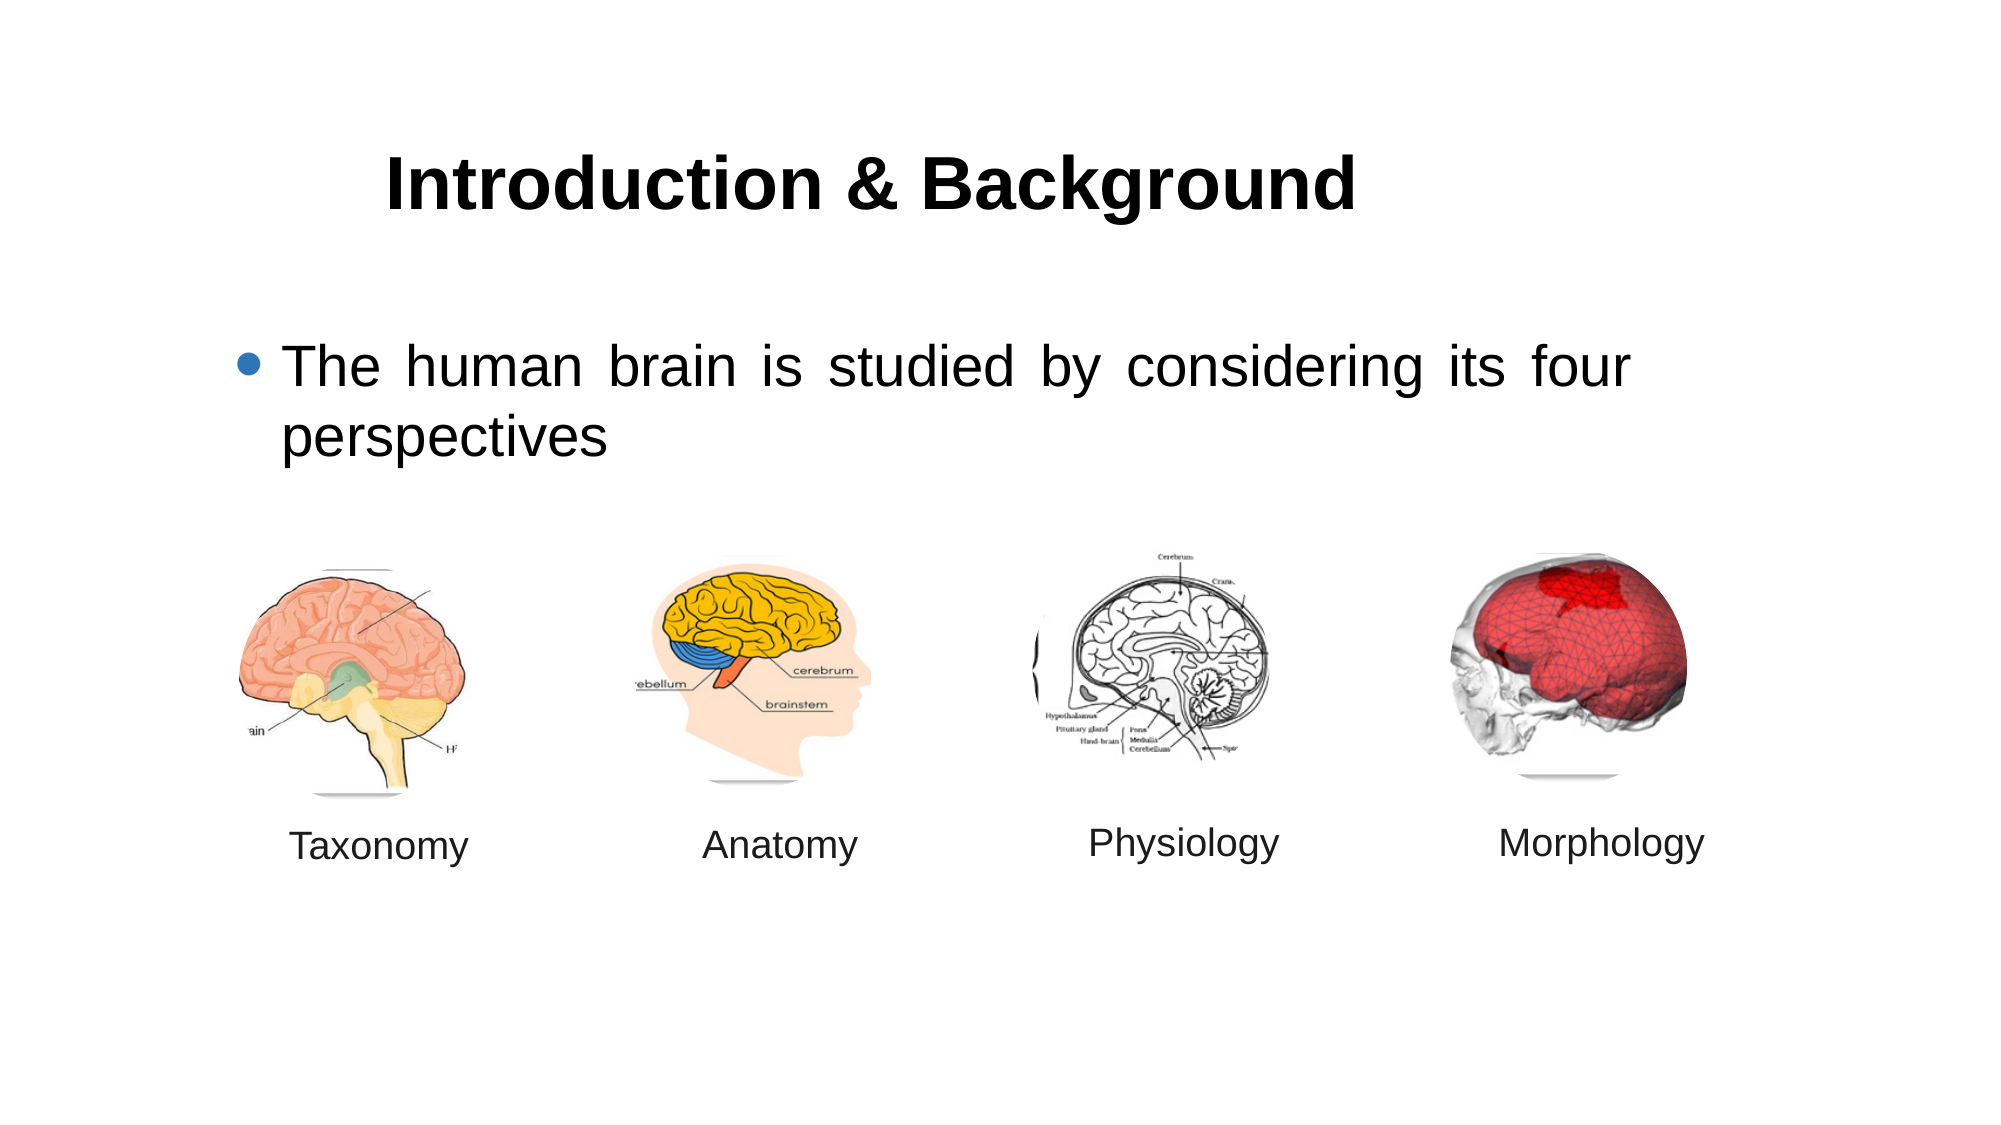

# Introduction & Background
The human brain is studied by considering its four perspectives

Physiology
Morphology
Anatomy
Taxonomy